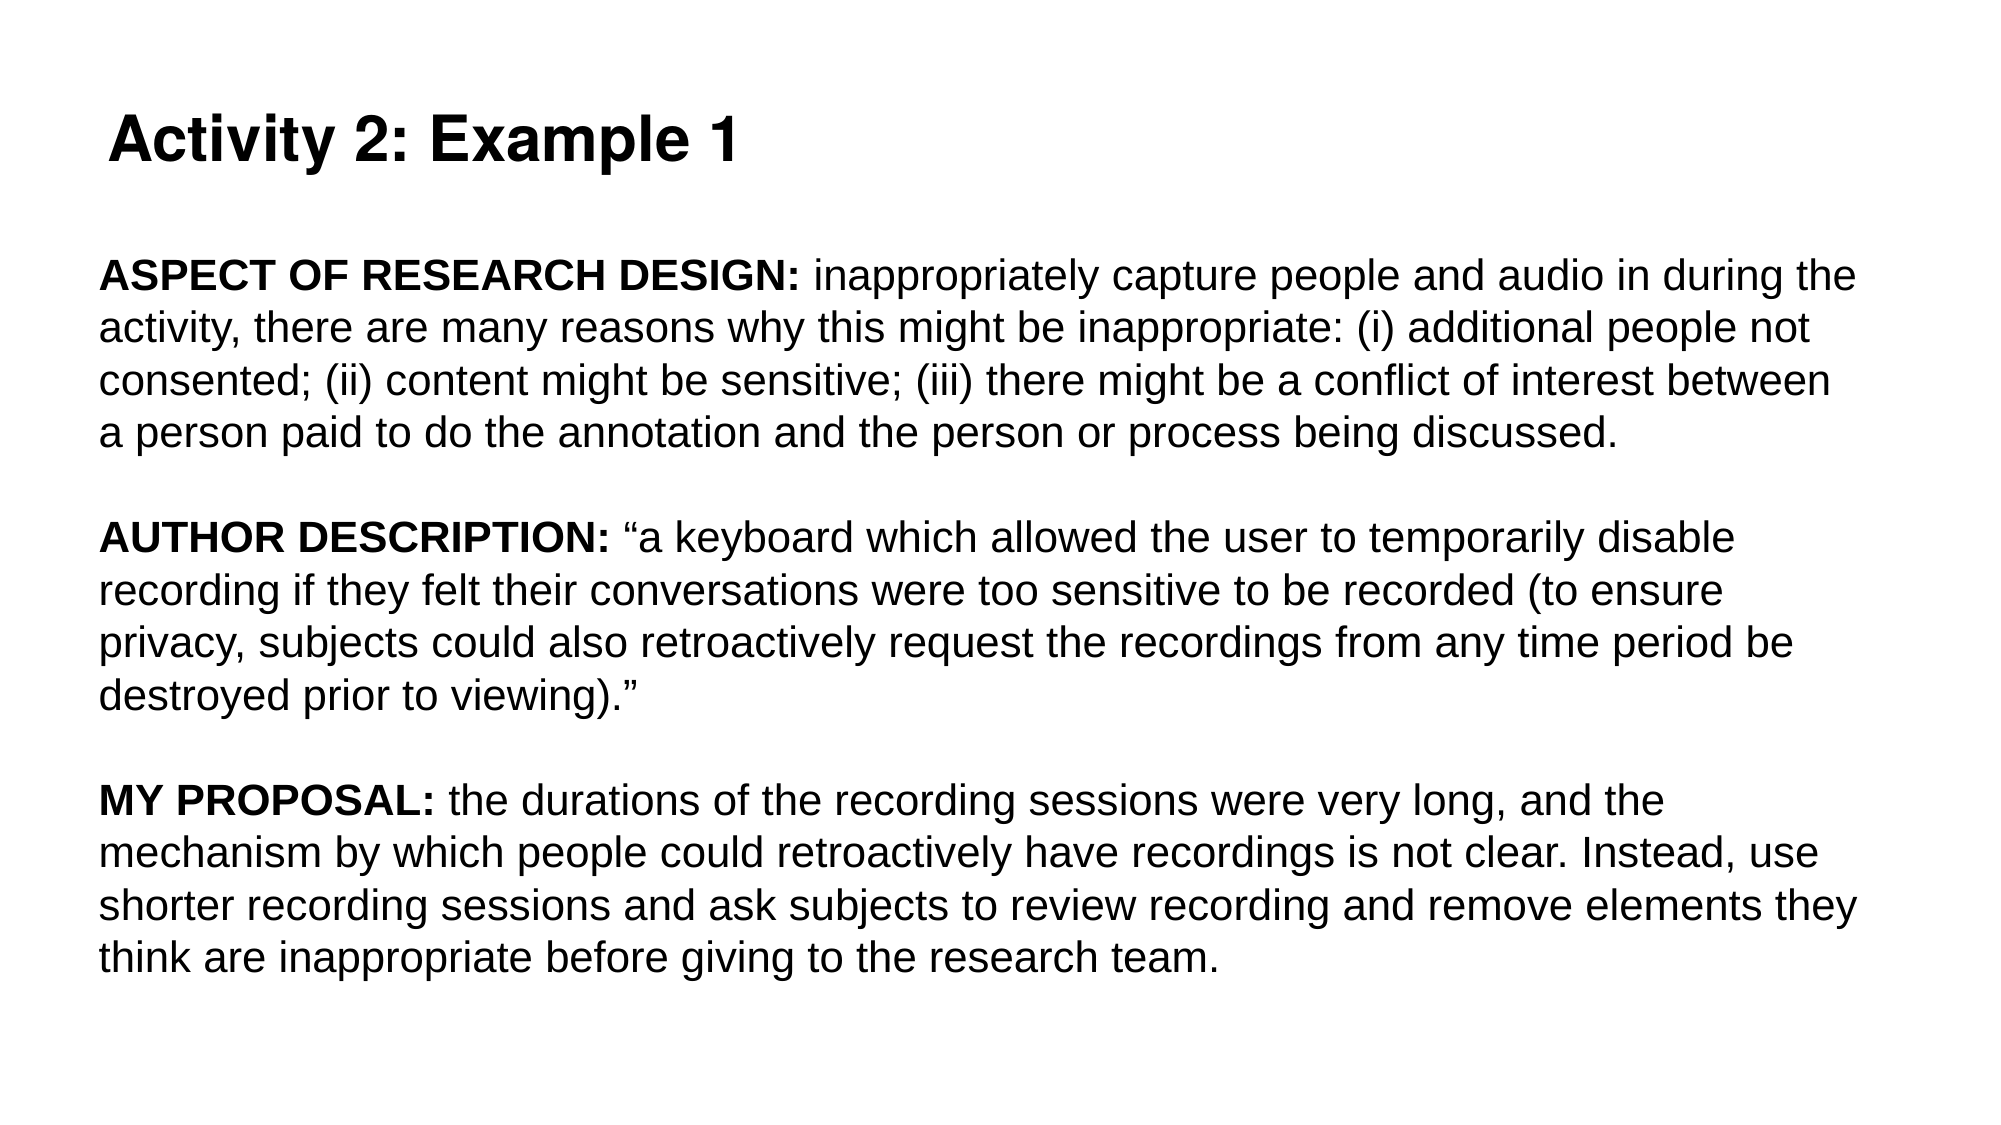

# Activity 2: Example 1
ASPECT OF RESEARCH DESIGN: inappropriately capture people and audio in during the activity, there are many reasons why this might be inappropriate: (i) additional people not consented; (ii) content might be sensitive; (iii) there might be a conflict of interest between a person paid to do the annotation and the person or process being discussed.

AUTHOR DESCRIPTION: “a keyboard which allowed the user to temporarily disable recording if they felt their conversations were too sensitive to be recorded (to ensure privacy, subjects could also retroactively request the recordings from any time period be destroyed prior to viewing).”

MY PROPOSAL: the durations of the recording sessions were very long, and the mechanism by which people could retroactively have recordings is not clear. Instead, use shorter recording sessions and ask subjects to review recording and remove elements they think are inappropriate before giving to the research team.